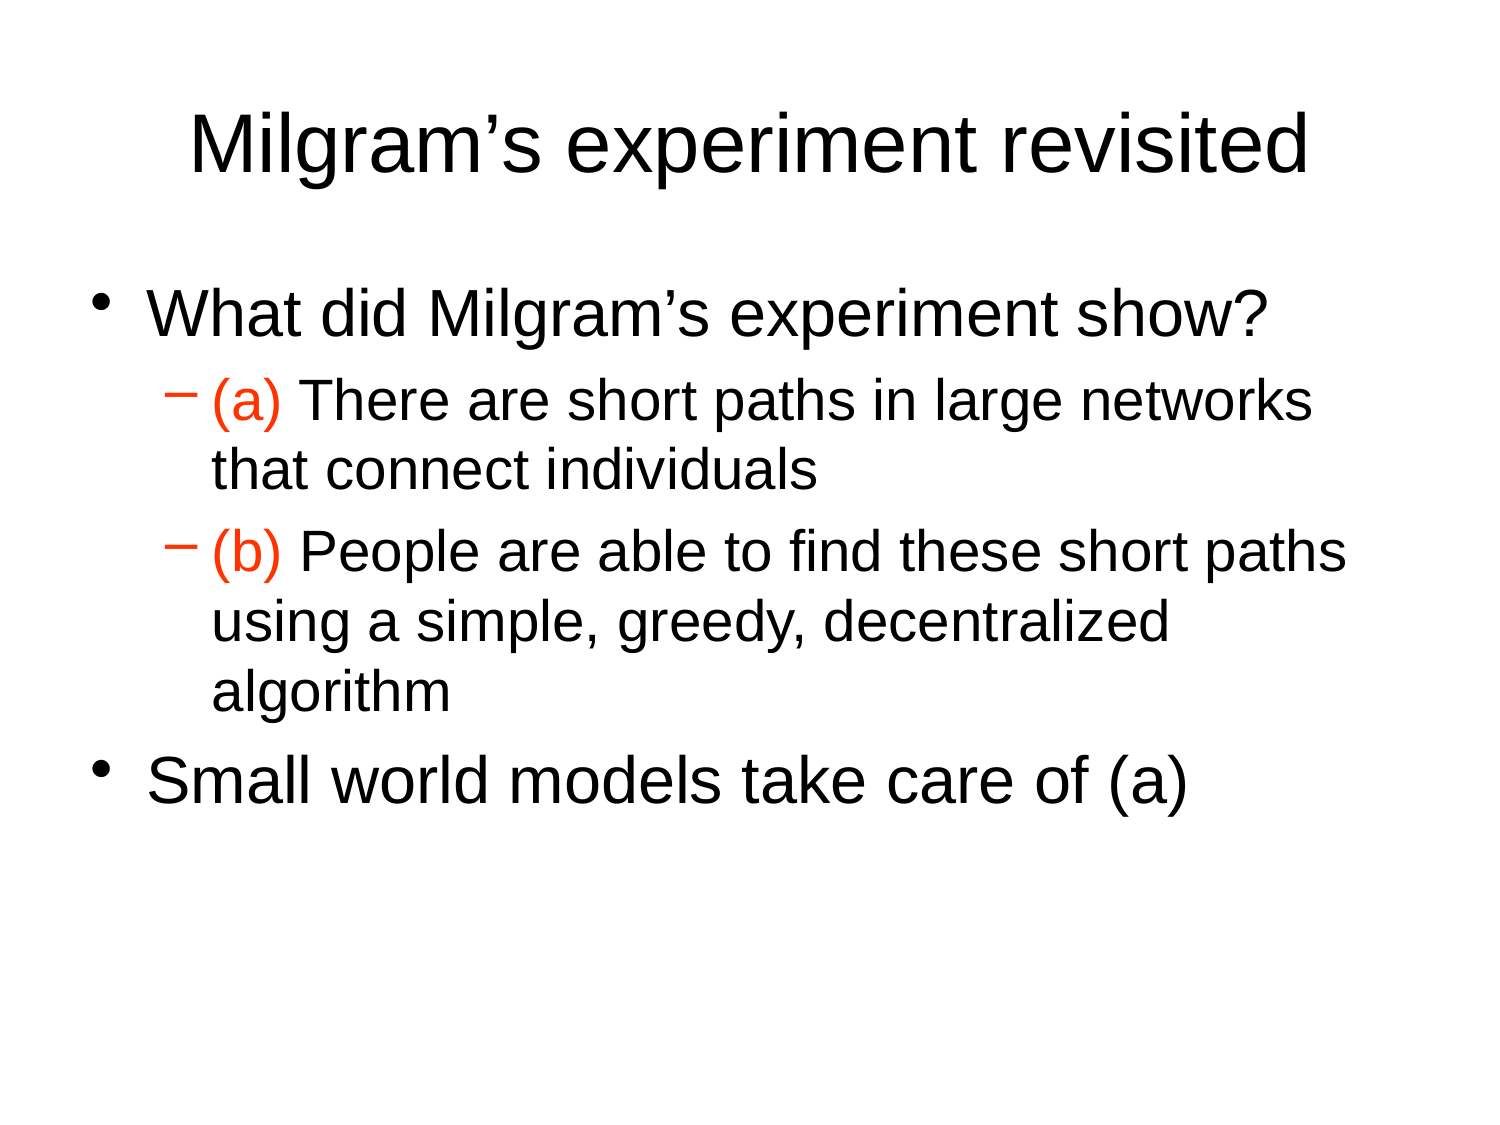

# Milgram’s experiment revisited
What did Milgram’s experiment show?
(a) There are short paths in large networks that connect individuals
(b) People are able to find these short paths using a simple, greedy, decentralized algorithm
Small world models take care of (a)